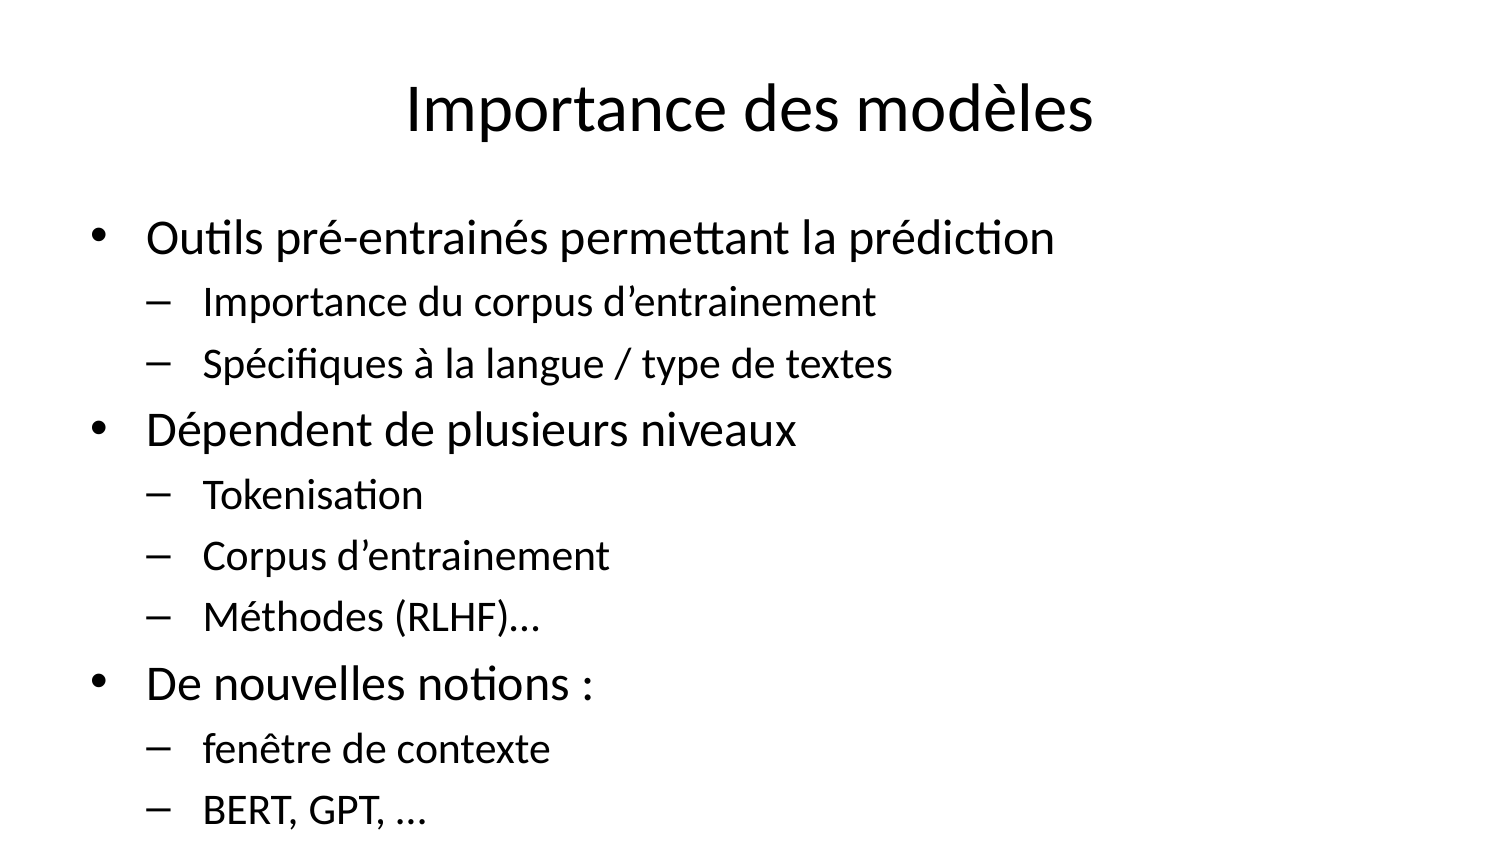

# Importance des modèles
Outils pré-entrainés permettant la prédiction
Importance du corpus d’entrainement
Spécifiques à la langue / type de textes
Dépendent de plusieurs niveaux
Tokenisation
Corpus d’entrainement
Méthodes (RLHF)…
De nouvelles notions :
fenêtre de contexte
BERT, GPT, …